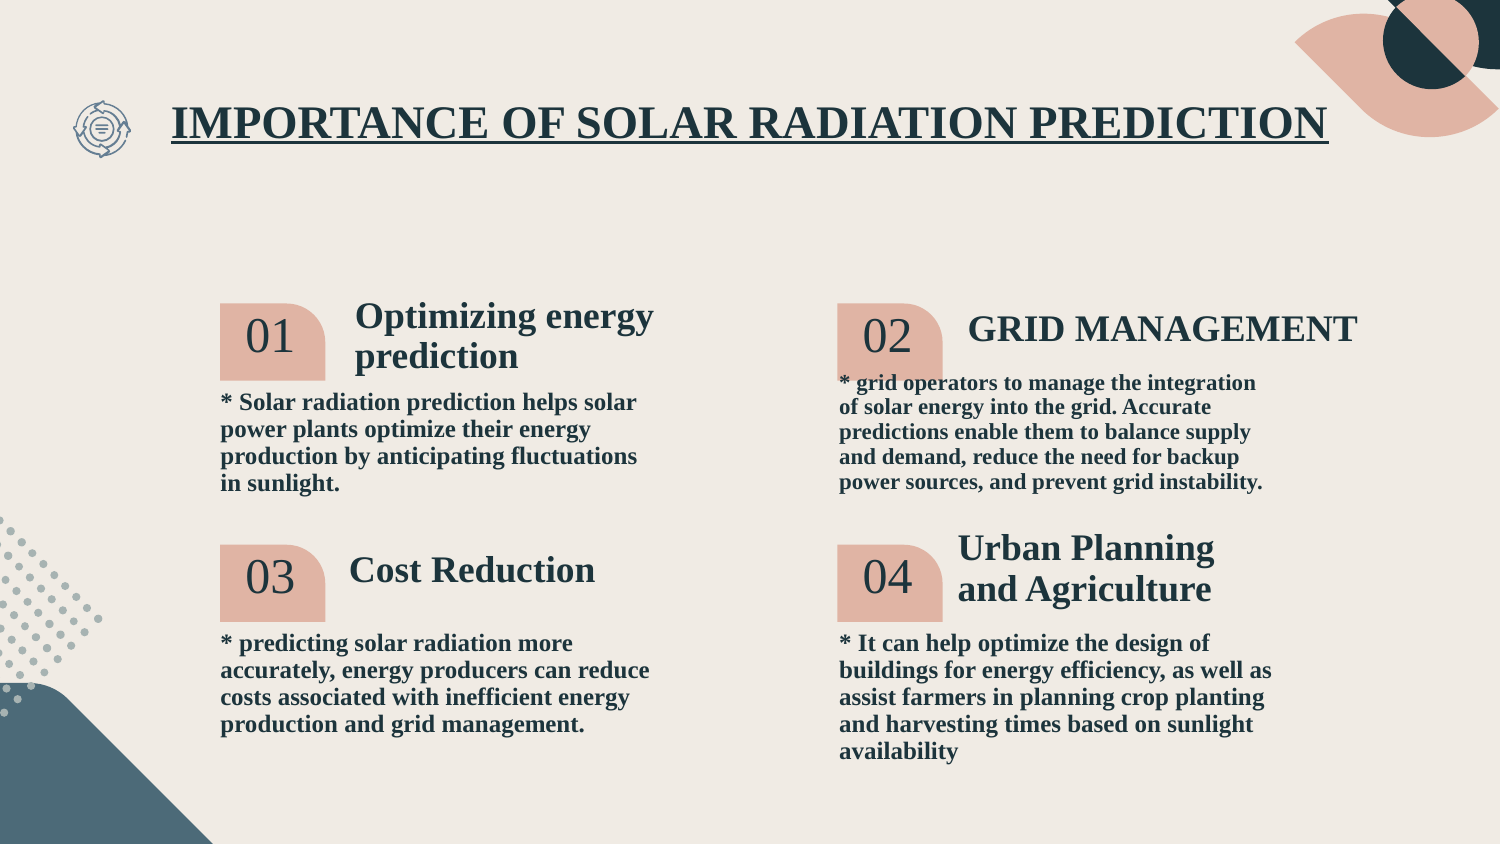

# IMPORTANCE OF SOLAR RADIATION PREDICTION

Optimizing energy prediction
01
02
GRID MANAGEMENT

* grid operators to manage the integration of solar energy into the grid. Accurate predictions enable them to balance supply and demand, reduce the need for backup power sources, and prevent grid instability.
* Solar radiation prediction helps solar power plants optimize their energy production by anticipating fluctuations in sunlight.
Urban Planning and Agriculture
03
04
Cost Reduction

* It can help optimize the design of buildings for energy efficiency, as well as assist farmers in planning crop planting and harvesting times based on sunlight availability
* predicting solar radiation more accurately, energy producers can reduce costs associated with inefficient energy production and grid management.